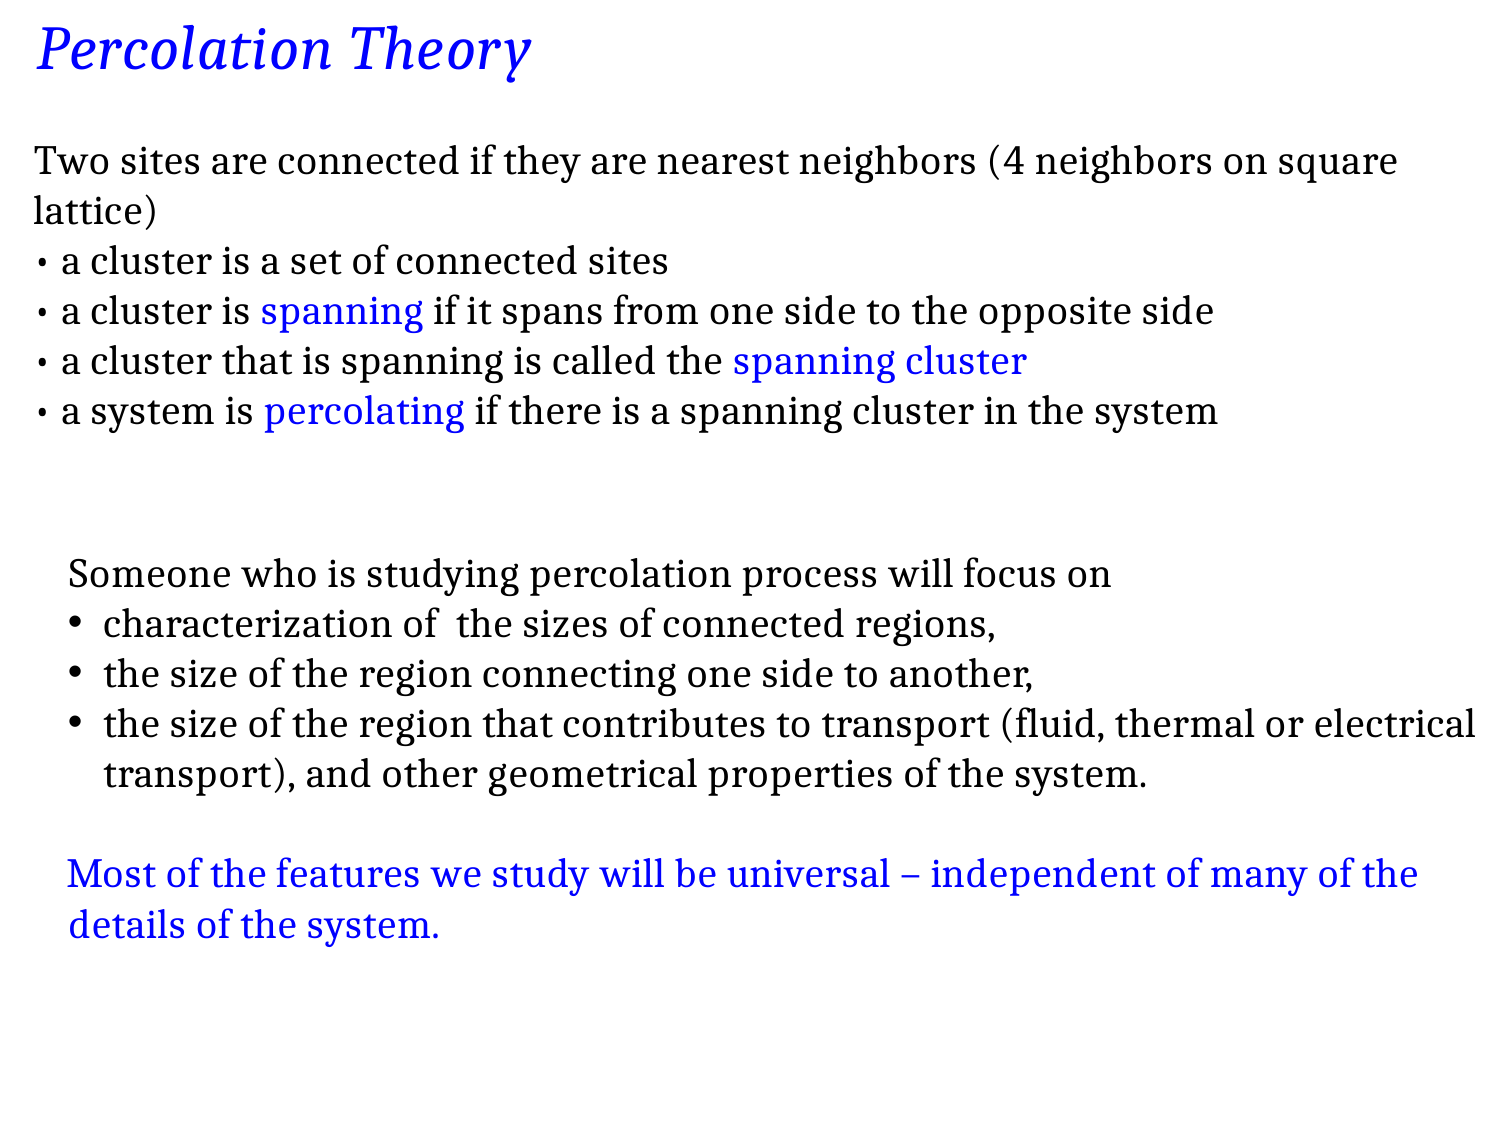

Percolation Theory
Two sites are connected if they are nearest neighbors (4 neighbors on square lattice)
• a cluster is a set of connected sites
• a cluster is spanning if it spans from one side to the opposite side
• a cluster that is spanning is called the spanning cluster
• a system is percolating if there is a spanning cluster in the system
Someone who is studying percolation process will focus on
characterization of  the sizes of connected regions,
the size of the region connecting one side to another,
the size of the region that contributes to transport (fluid, thermal or electrical transport), and other geometrical properties of the system.

Most of the features we study will be universal – independent of many of the details of the system.